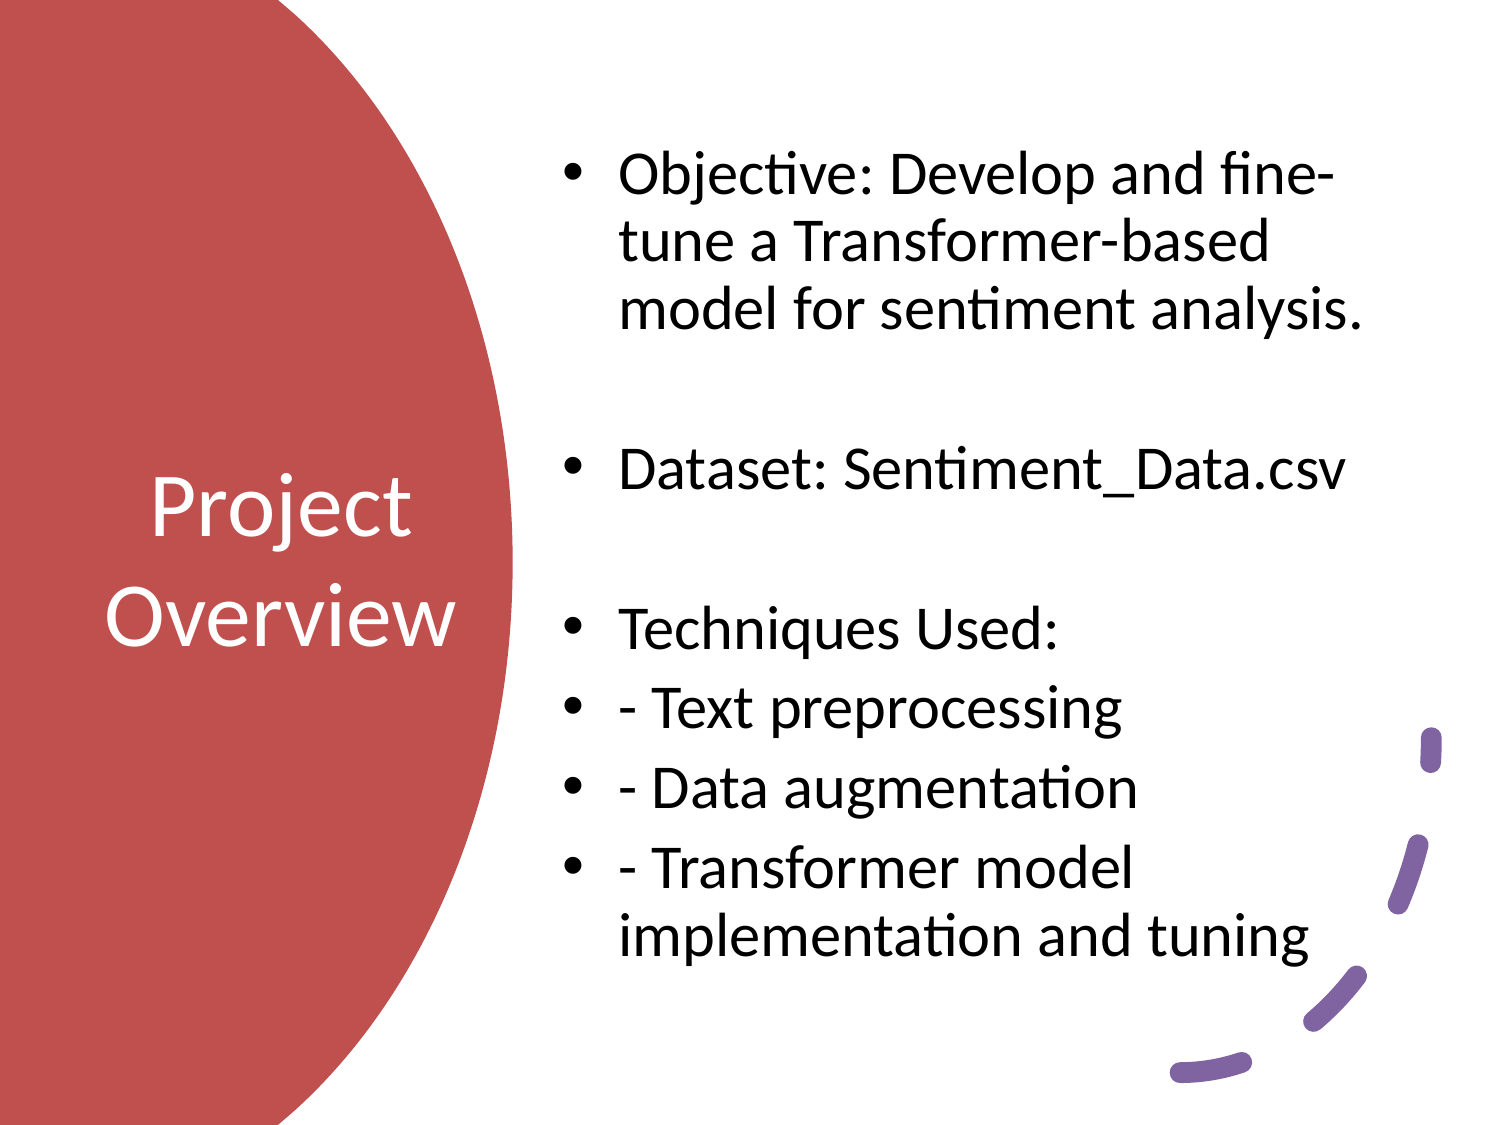

Objective: Develop and fine-tune a Transformer-based model for sentiment analysis.

Dataset: Sentiment_Data.csv

Techniques Used:
- Text preprocessing
- Data augmentation
- Transformer model implementation and tuning
# Project Overview